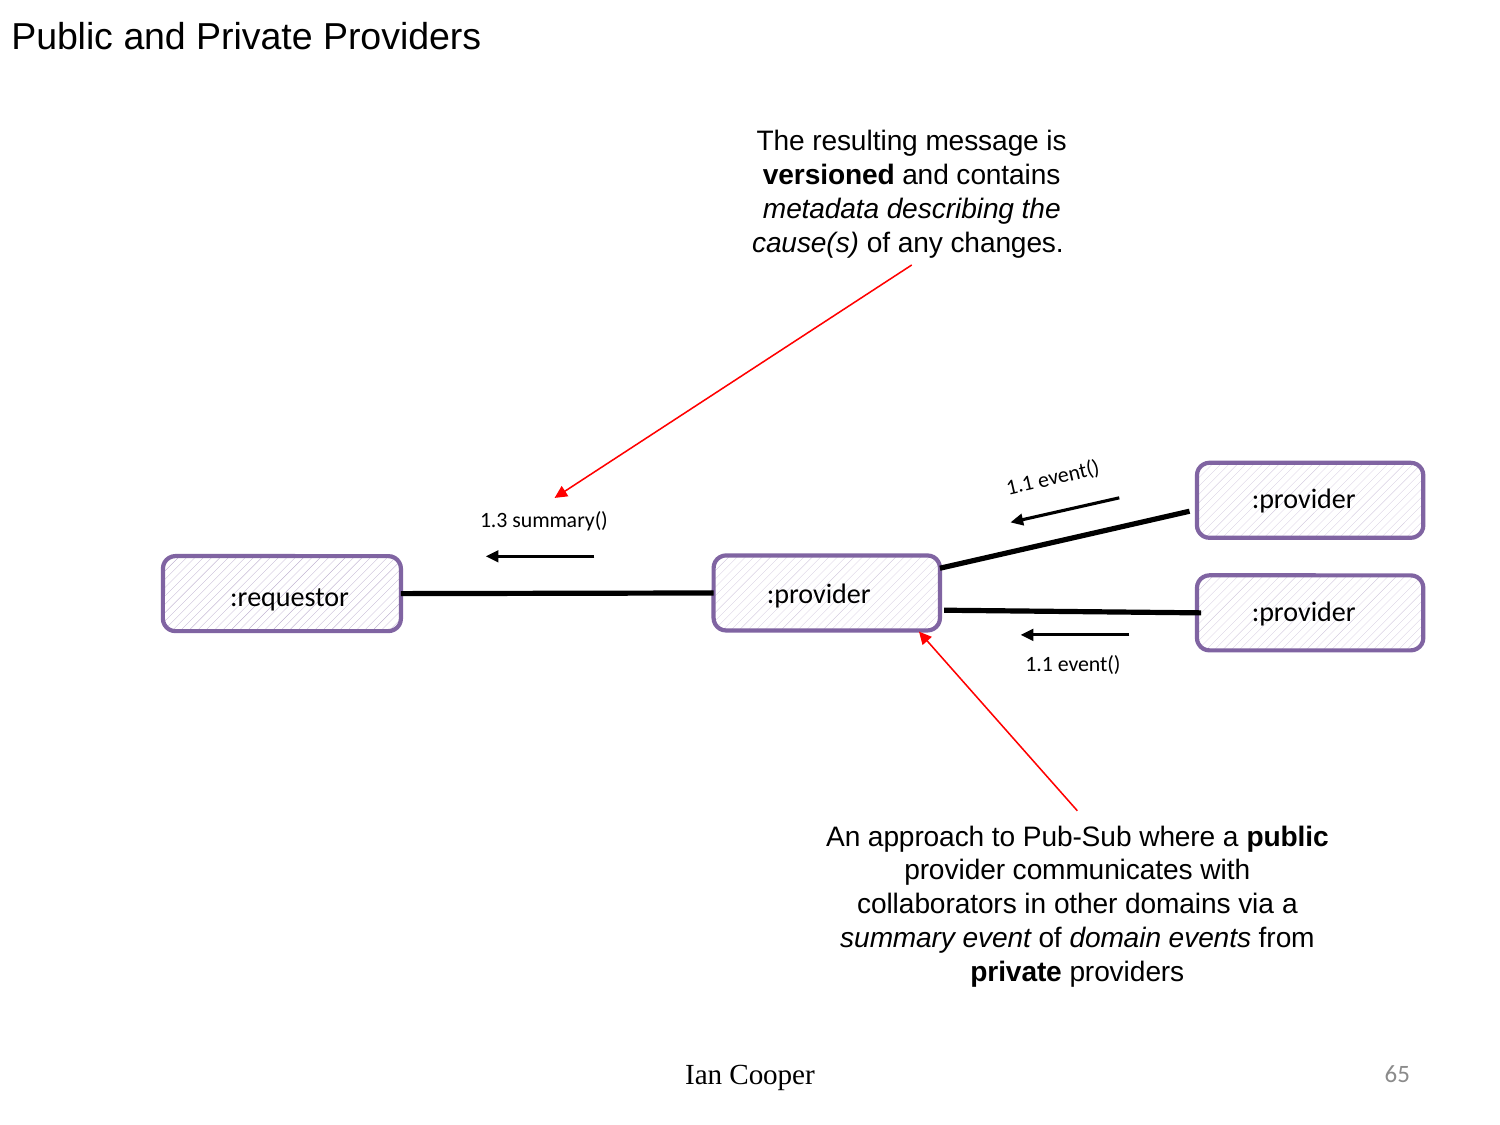

Public and Private Providers
The resulting message is versioned and contains metadata describing the cause(s) of any changes.
1.1 event()

:provider
1.3 summary()

:provider
:requestor

:provider
1.1 event()
An approach to Pub-Sub where a public provider communicates with collaborators in other domains via a summary event of domain events from private providers
Ian Cooper
65